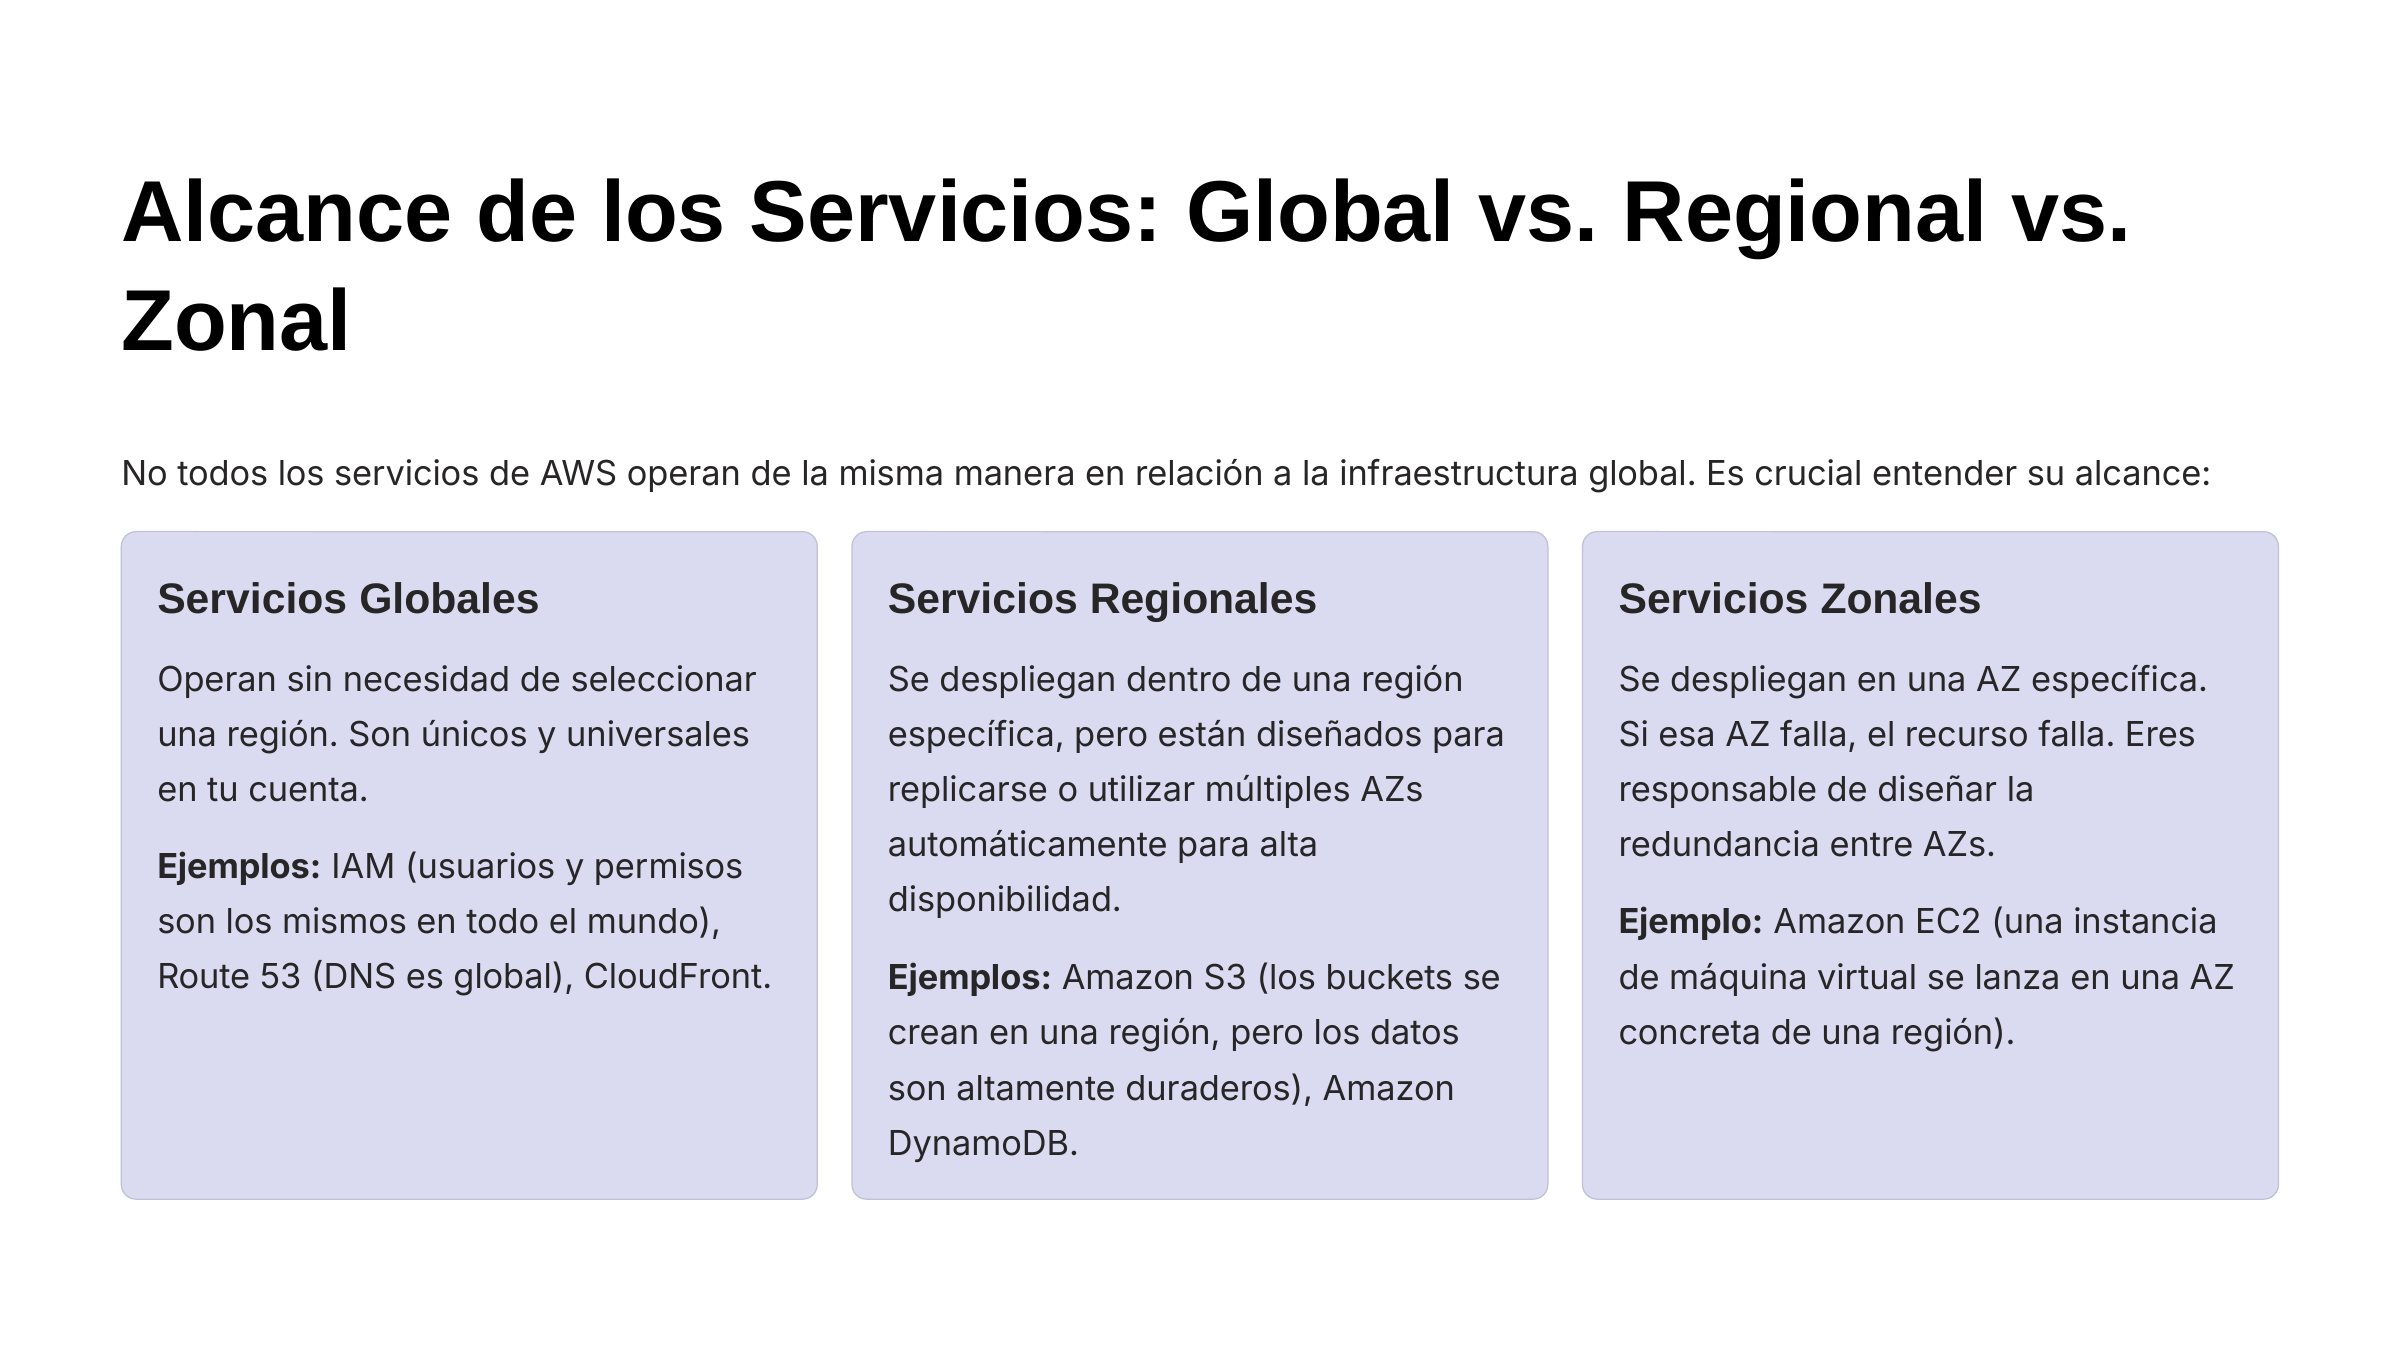

Alcance de los Servicios: Global vs. Regional vs. Zonal
No todos los servicios de AWS operan de la misma manera en relación a la infraestructura global. Es crucial entender su alcance:

Servicios Globales
Servicios Regionales
Servicios Zonales
Operan sin necesidad de seleccionar una región. Son únicos y universales en tu cuenta.
Se despliegan dentro de una región específica, pero están diseñados para replicarse o utilizar múltiples AZs automáticamente para alta disponibilidad.
Se despliegan en una AZ específica. Si esa AZ falla, el recurso falla. Eres responsable de diseñar la redundancia entre AZs.
Ejemplos: IAM (usuarios y permisos son los mismos en todo el mundo), Route 53 (DNS es global), CloudFront.
Ejemplo: Amazon EC2 (una instancia de máquina virtual se lanza en una AZ concreta de una región).
Ejemplos: Amazon S3 (los buckets se crean en una región, pero los datos son altamente duraderos), Amazon DynamoDB.